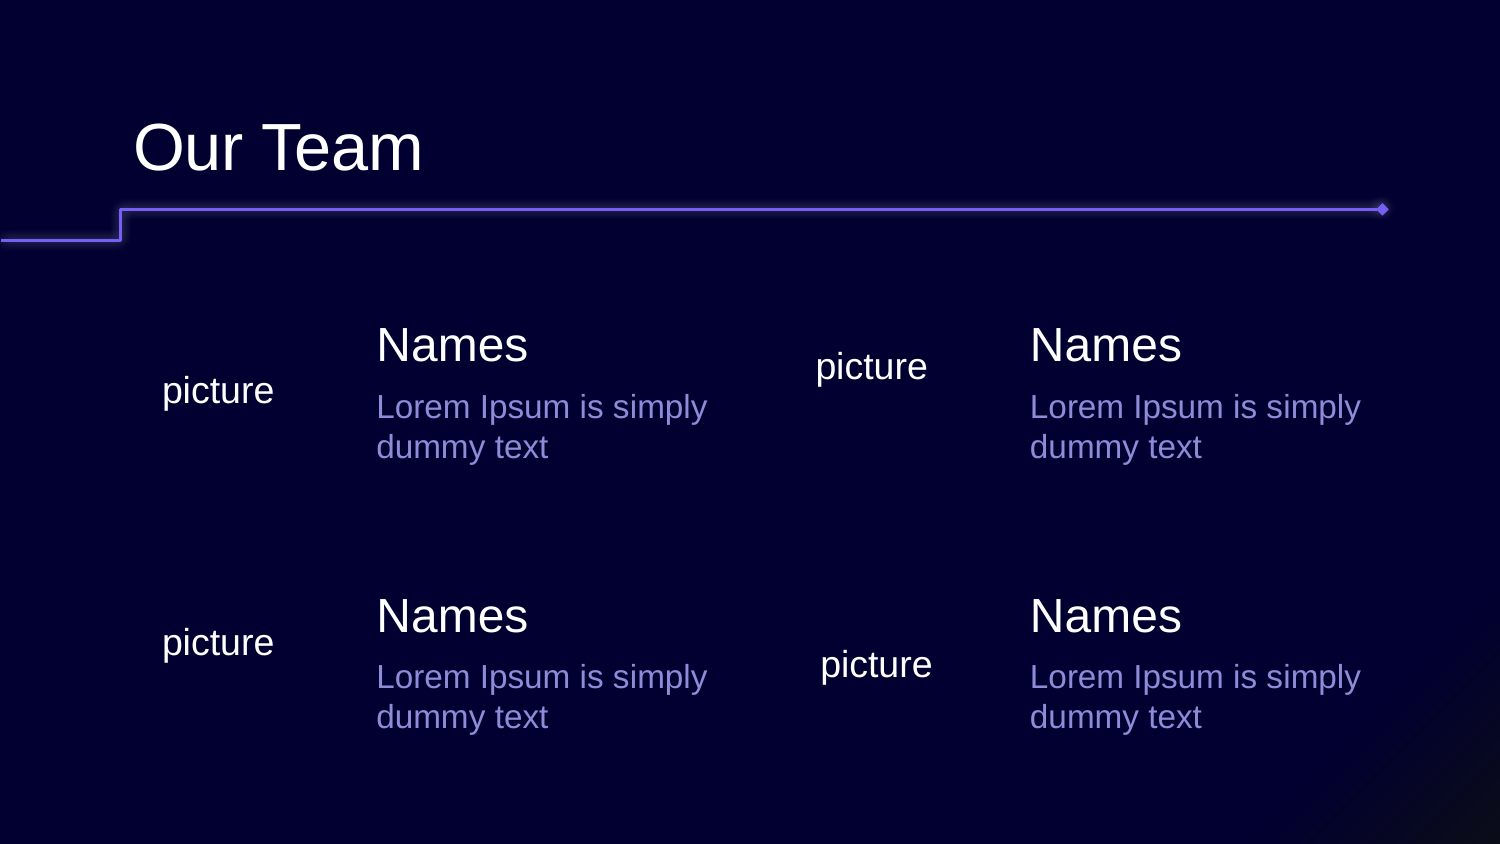

# Our Team
Names
Names
picture
picture
Lorem Ipsum is simply dummy text
Lorem Ipsum is simply dummy text
Names
Names
picture
picture
Lorem Ipsum is simply dummy text
Lorem Ipsum is simply dummy text